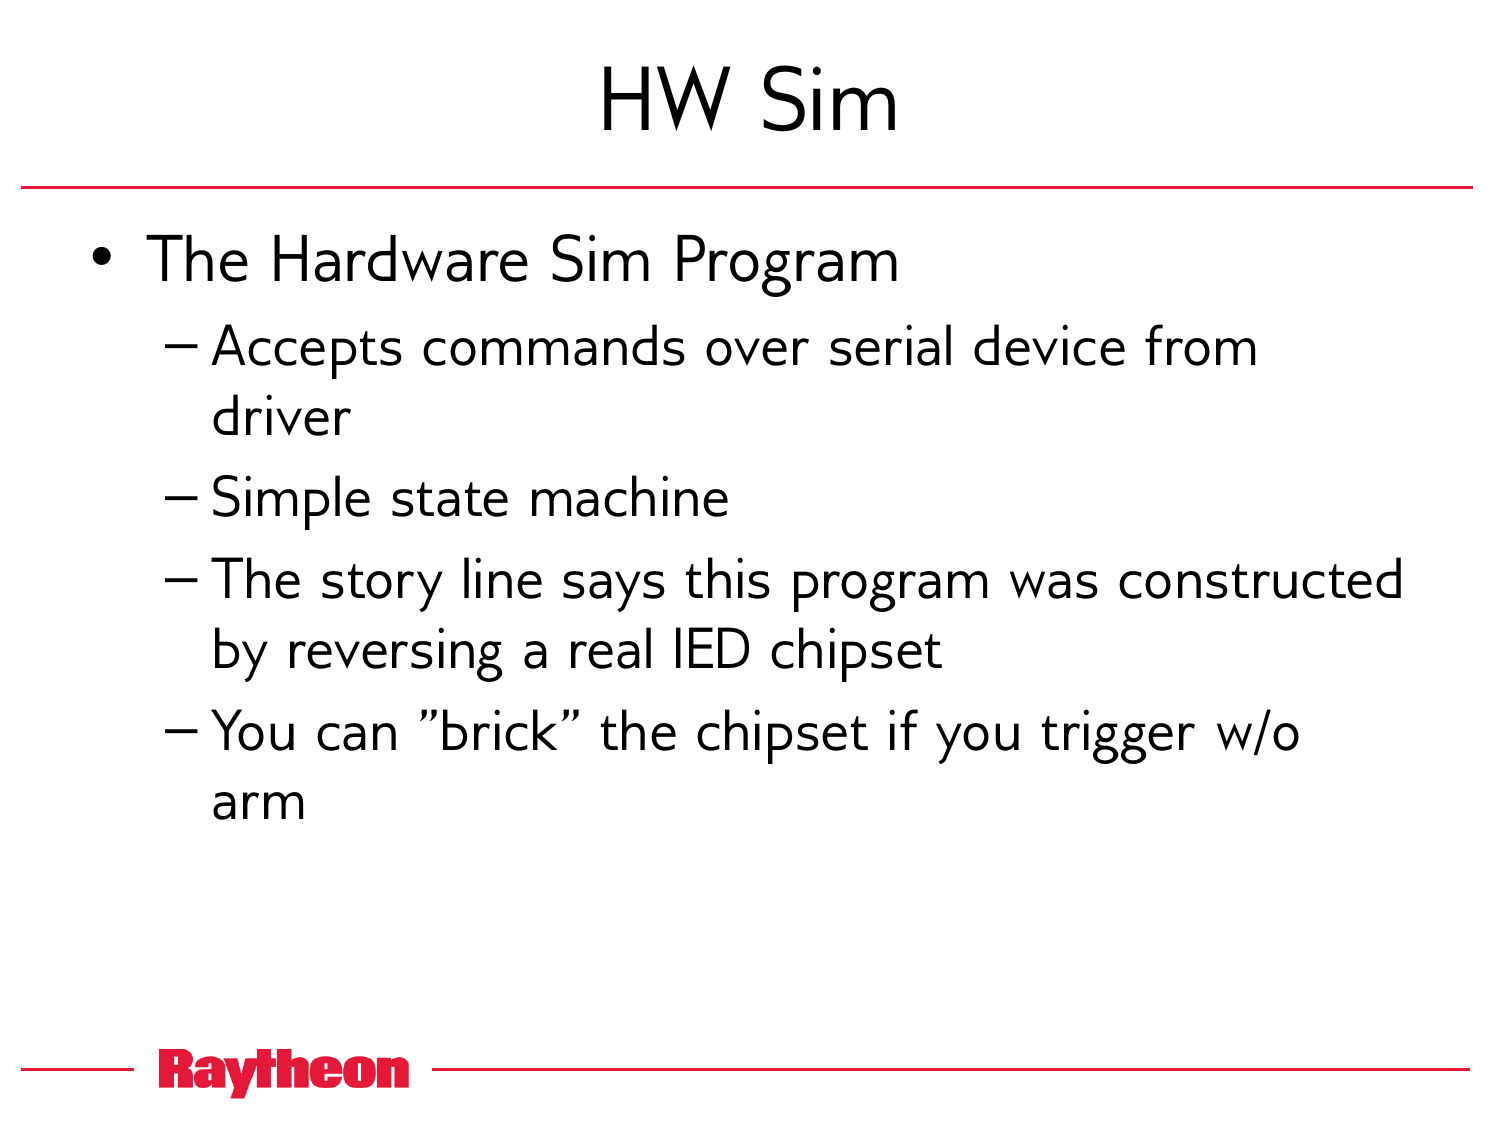

# HW Sim
The Hardware Sim Program
Accepts commands over serial device from driver
Simple state machine
The story line says this program was constructed by reversing a real IED chipset
You can ”brick” the chipset if you trigger w/o arm